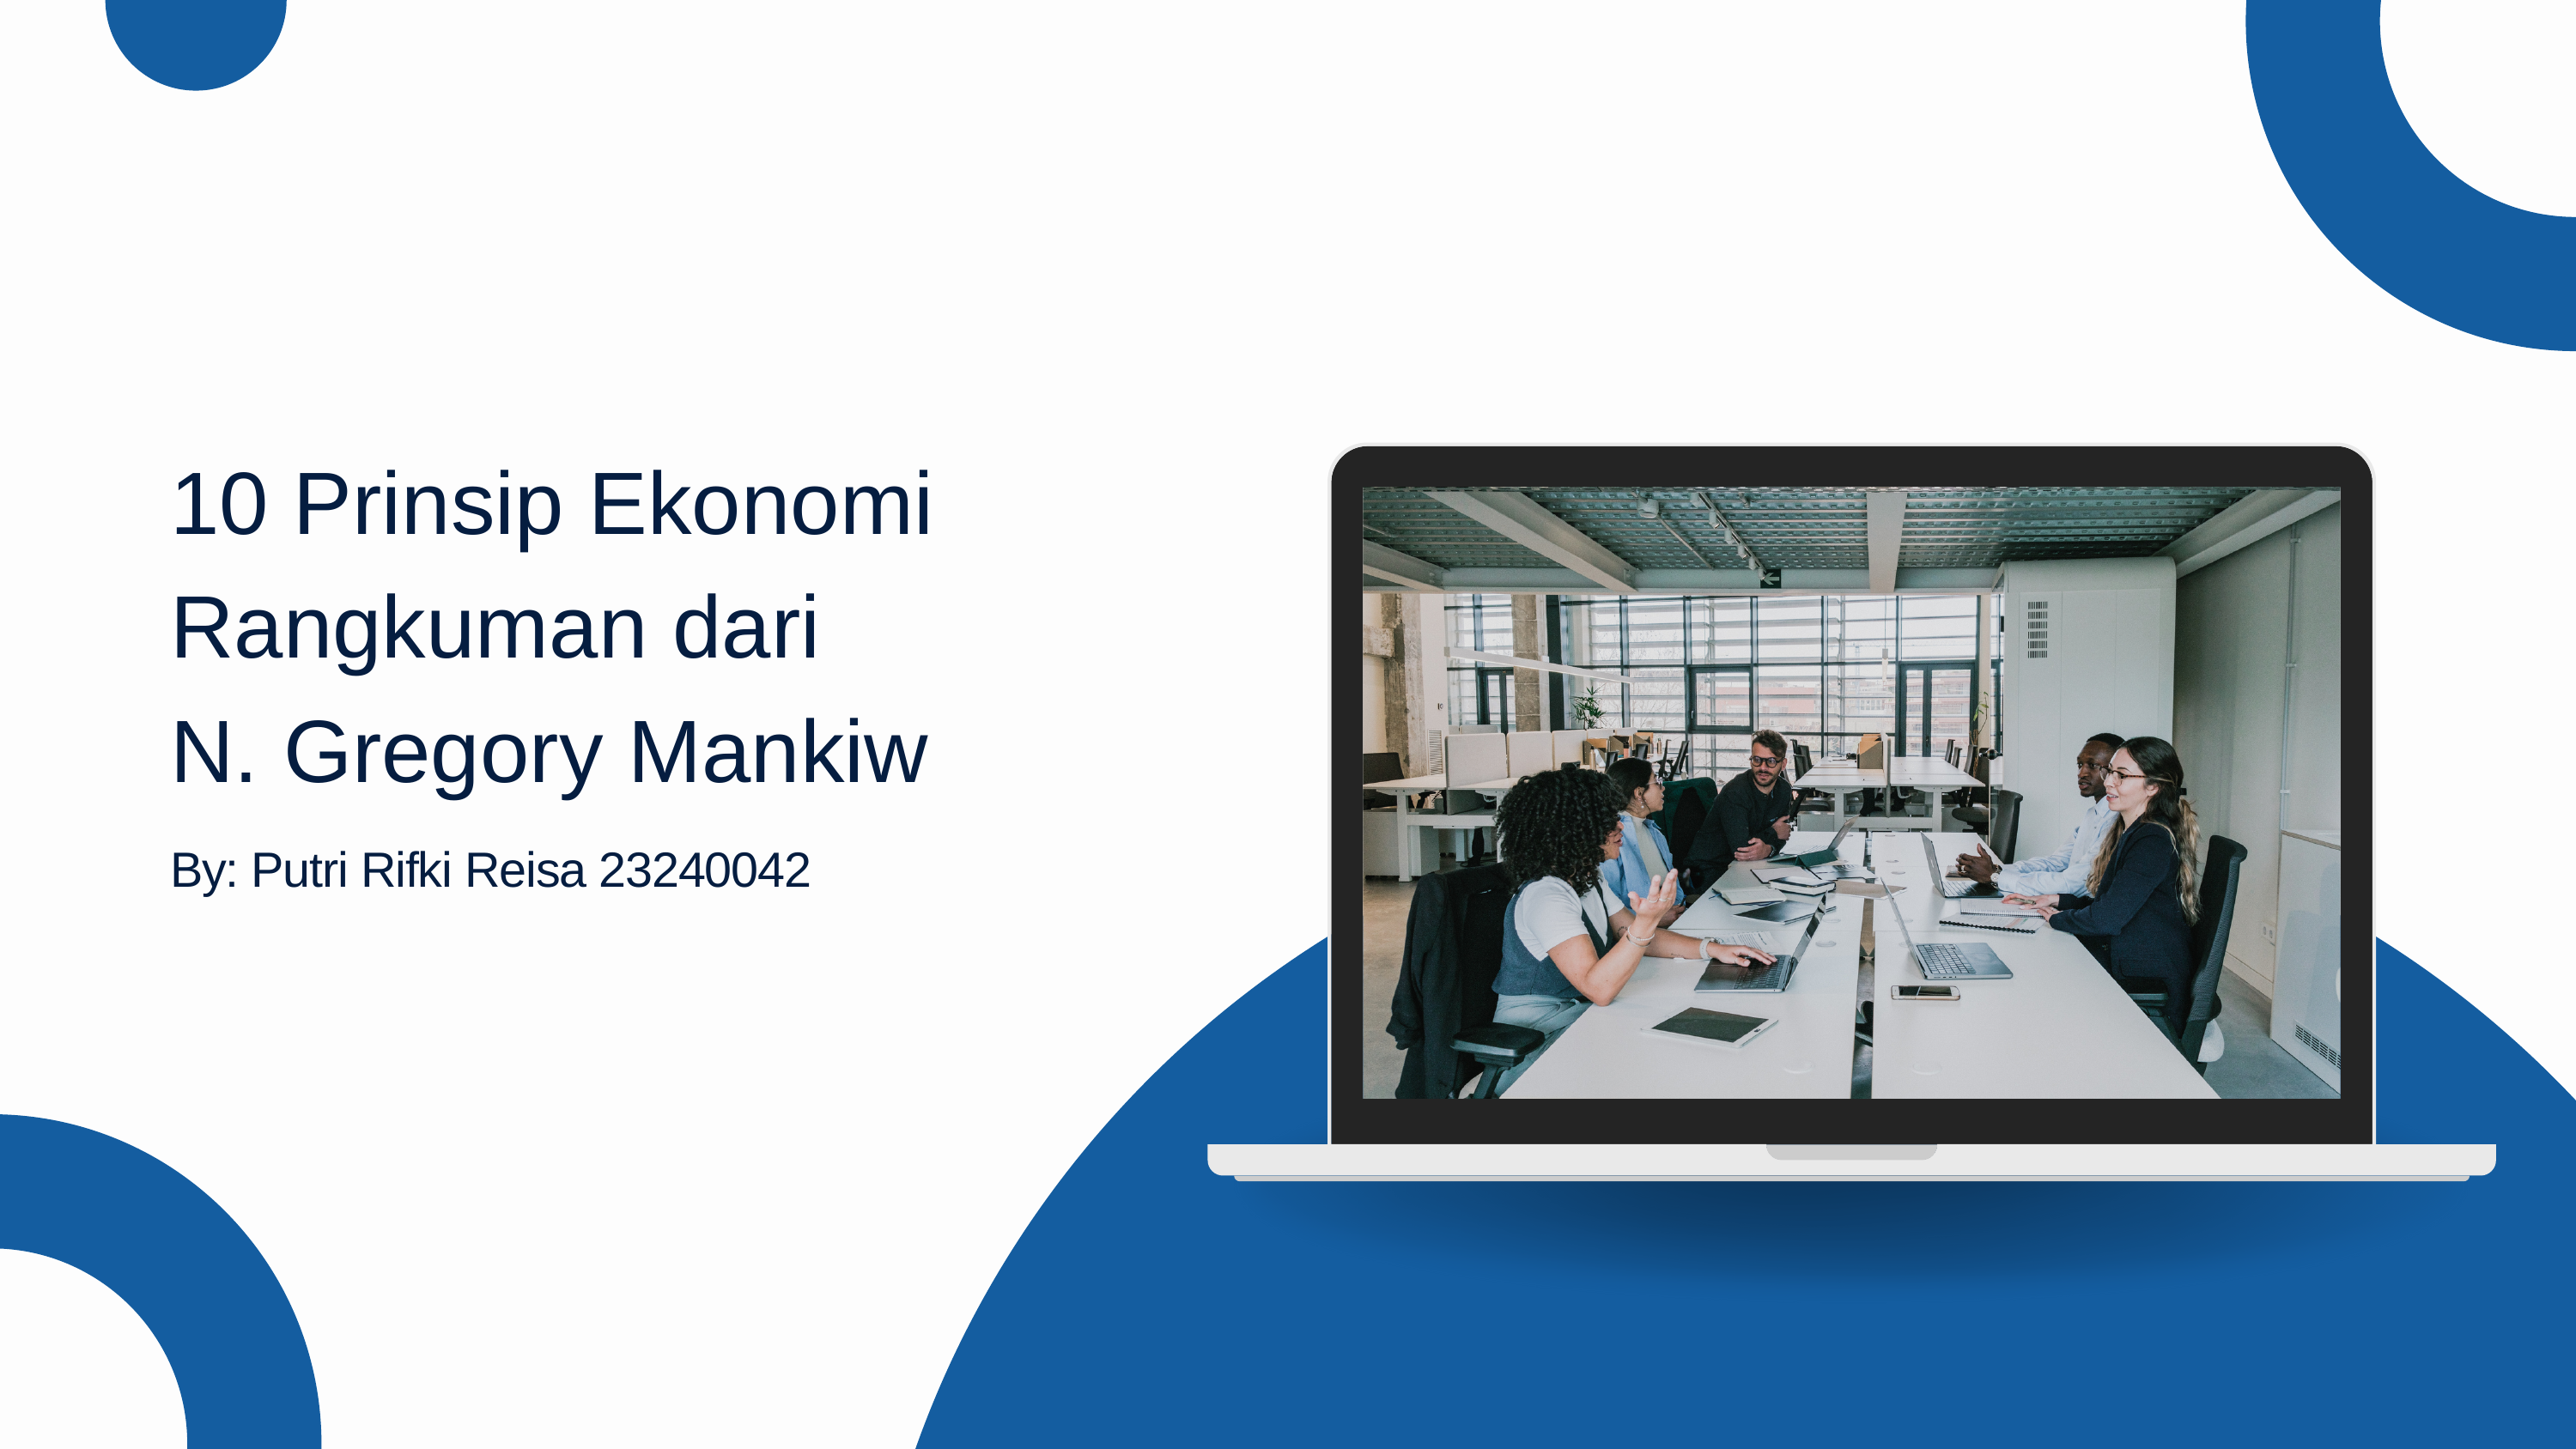

10 Prinsip Ekonomi
Rangkuman dari
N. Gregory Mankiw

By: Putri Rifki Reisa 23240042